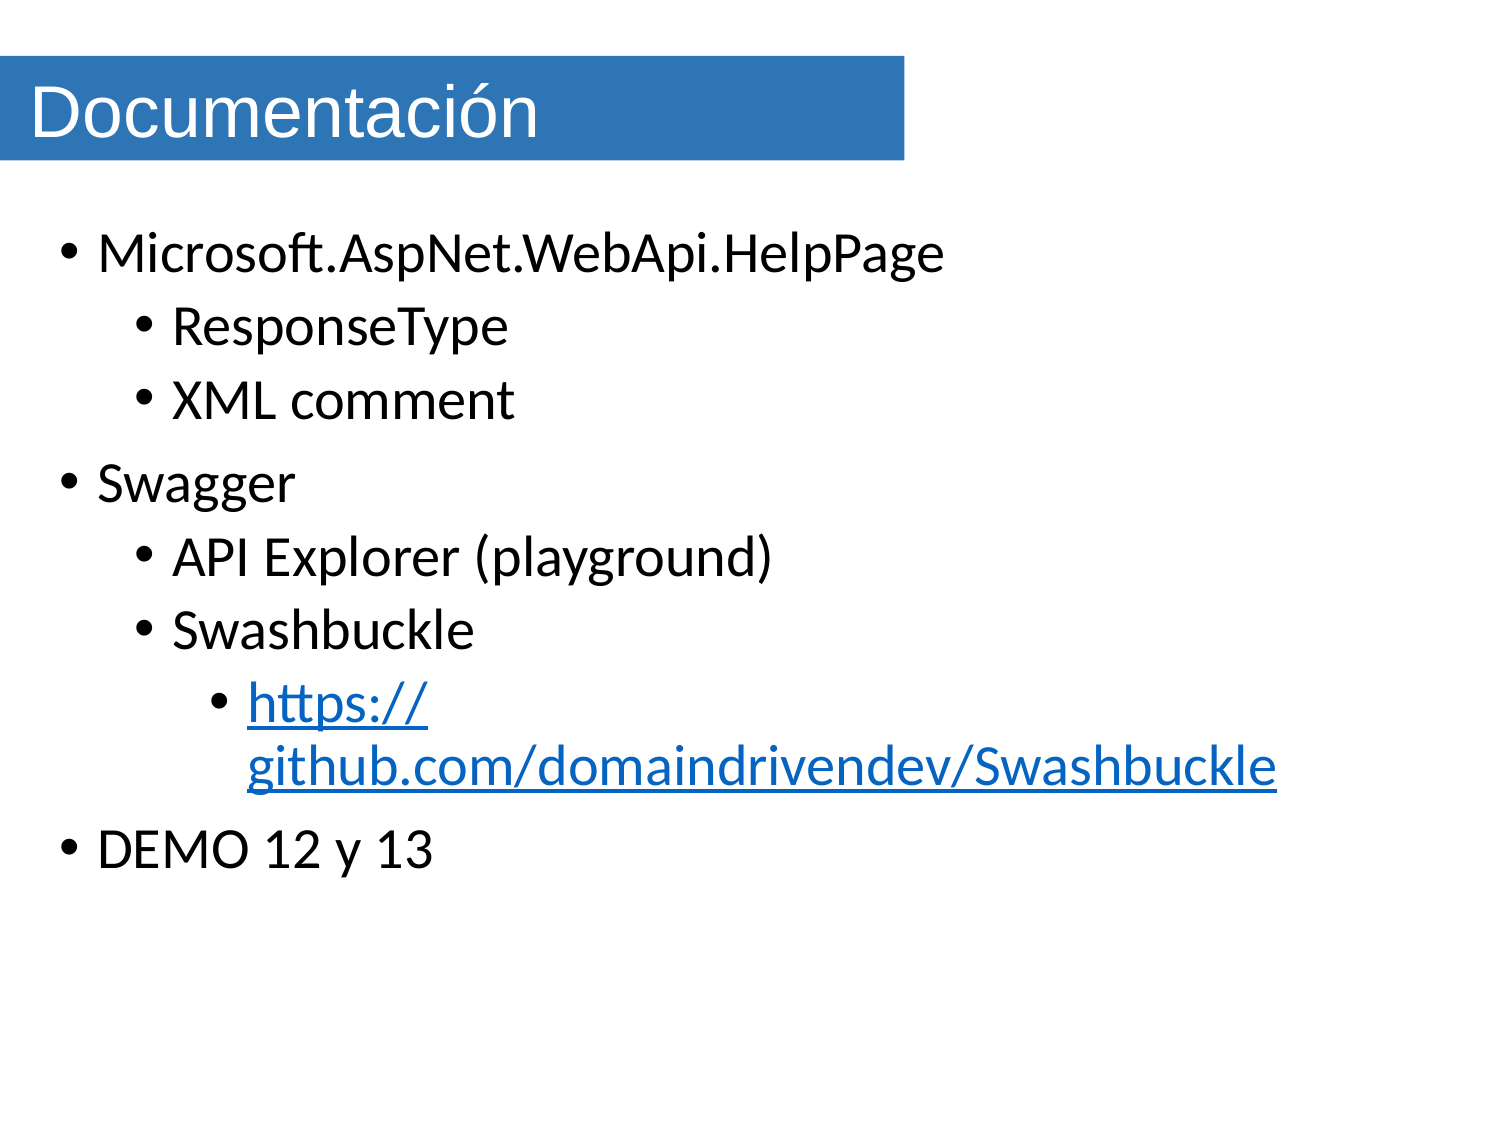

# Documentación
Microsoft.AspNet.WebApi.HelpPage
ResponseType
XML comment
Swagger
API Explorer (playground)
Swashbuckle
https://github.com/domaindrivendev/Swashbuckle
DEMO 12 y 13